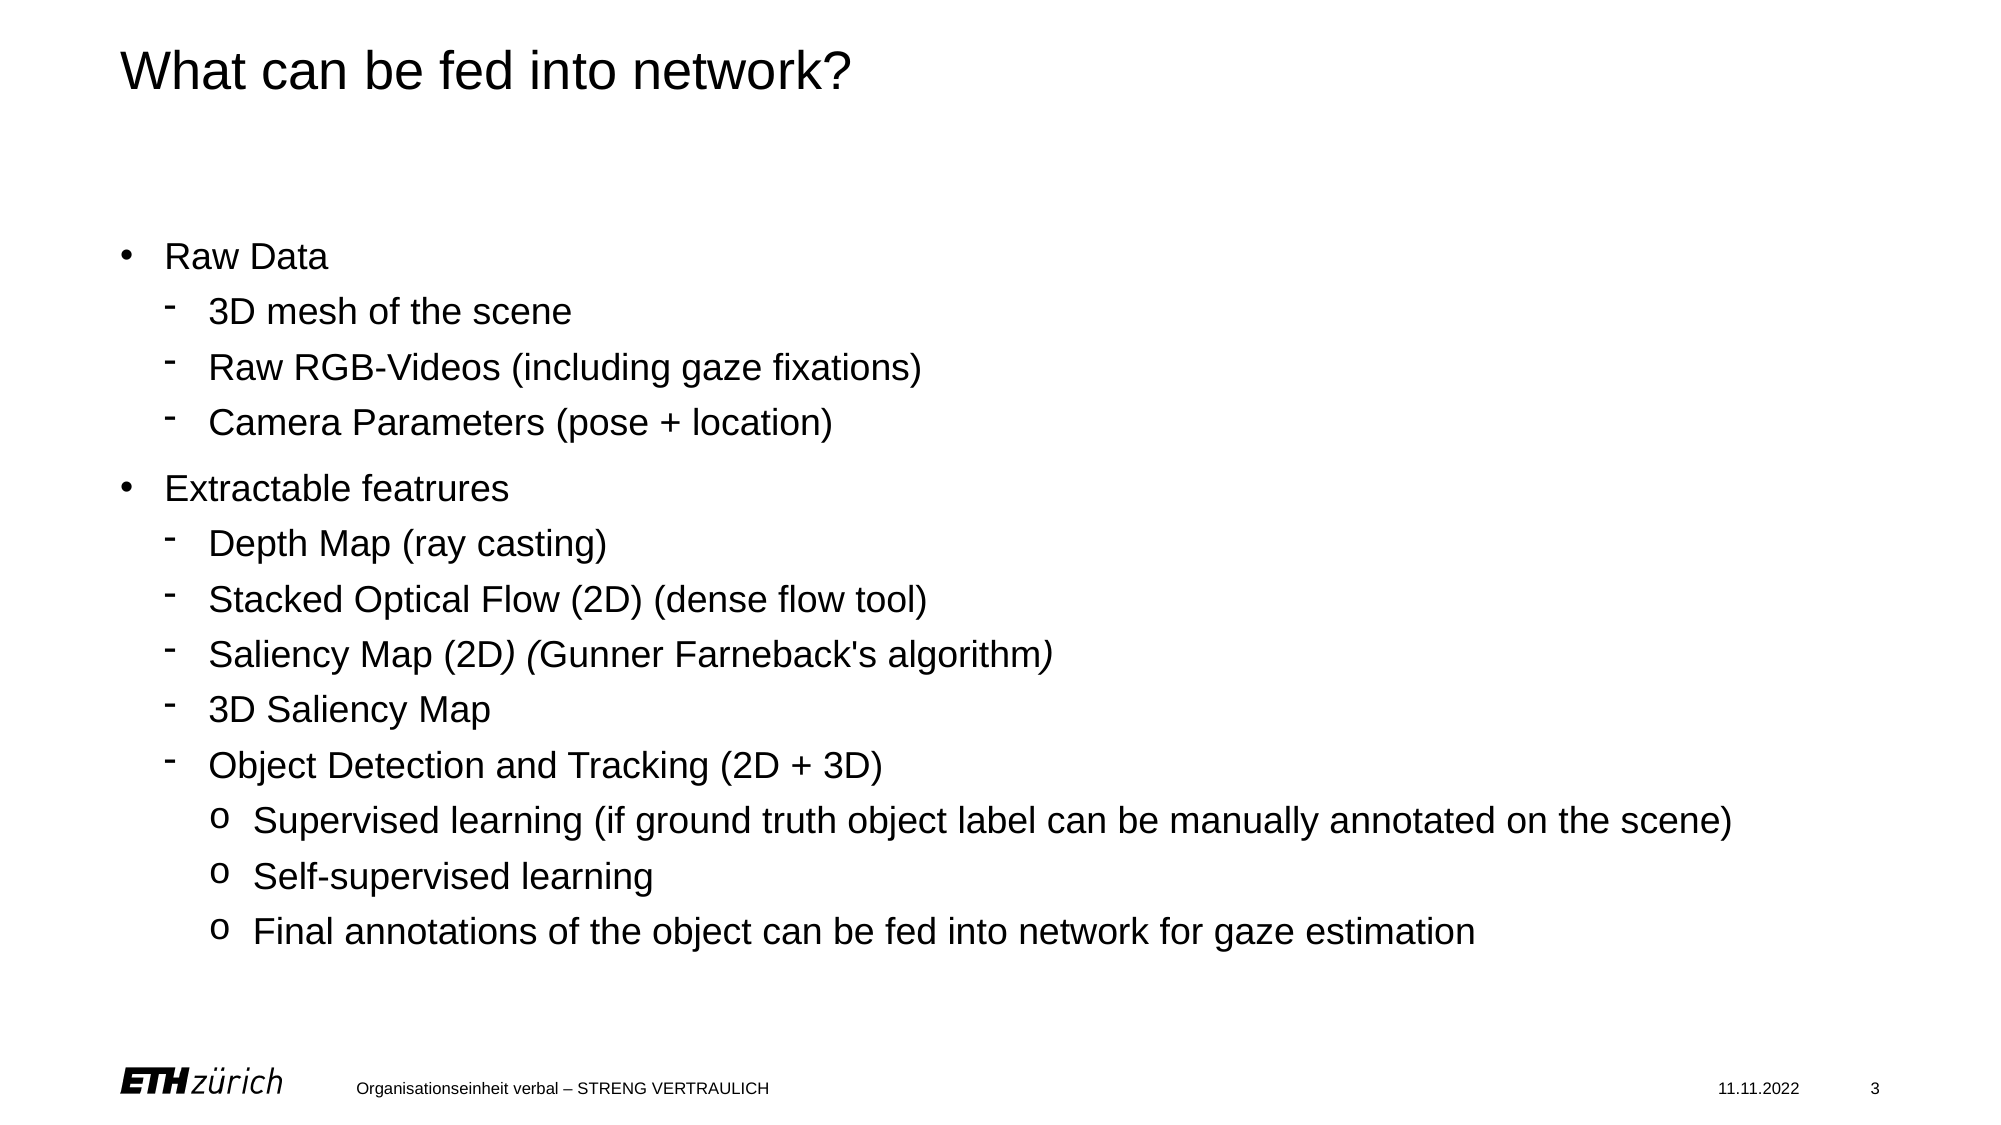

# What can be fed into network?
Raw Data
3D mesh of the scene
Raw RGB-Videos (including gaze fixations)
Camera Parameters (pose + location)
Extractable featrures
Depth Map (ray casting)
Stacked Optical Flow (2D) (dense flow tool)
Saliency Map (2D) (Gunner Farneback's algorithm)
3D Saliency Map
Object Detection and Tracking (2D + 3D)
Supervised learning (if ground truth object label can be manually annotated on the scene)
Self-supervised learning
Final annotations of the object can be fed into network for gaze estimation
Organisationseinheit verbal – STRENG VERTRAULICH
11.11.2022
3